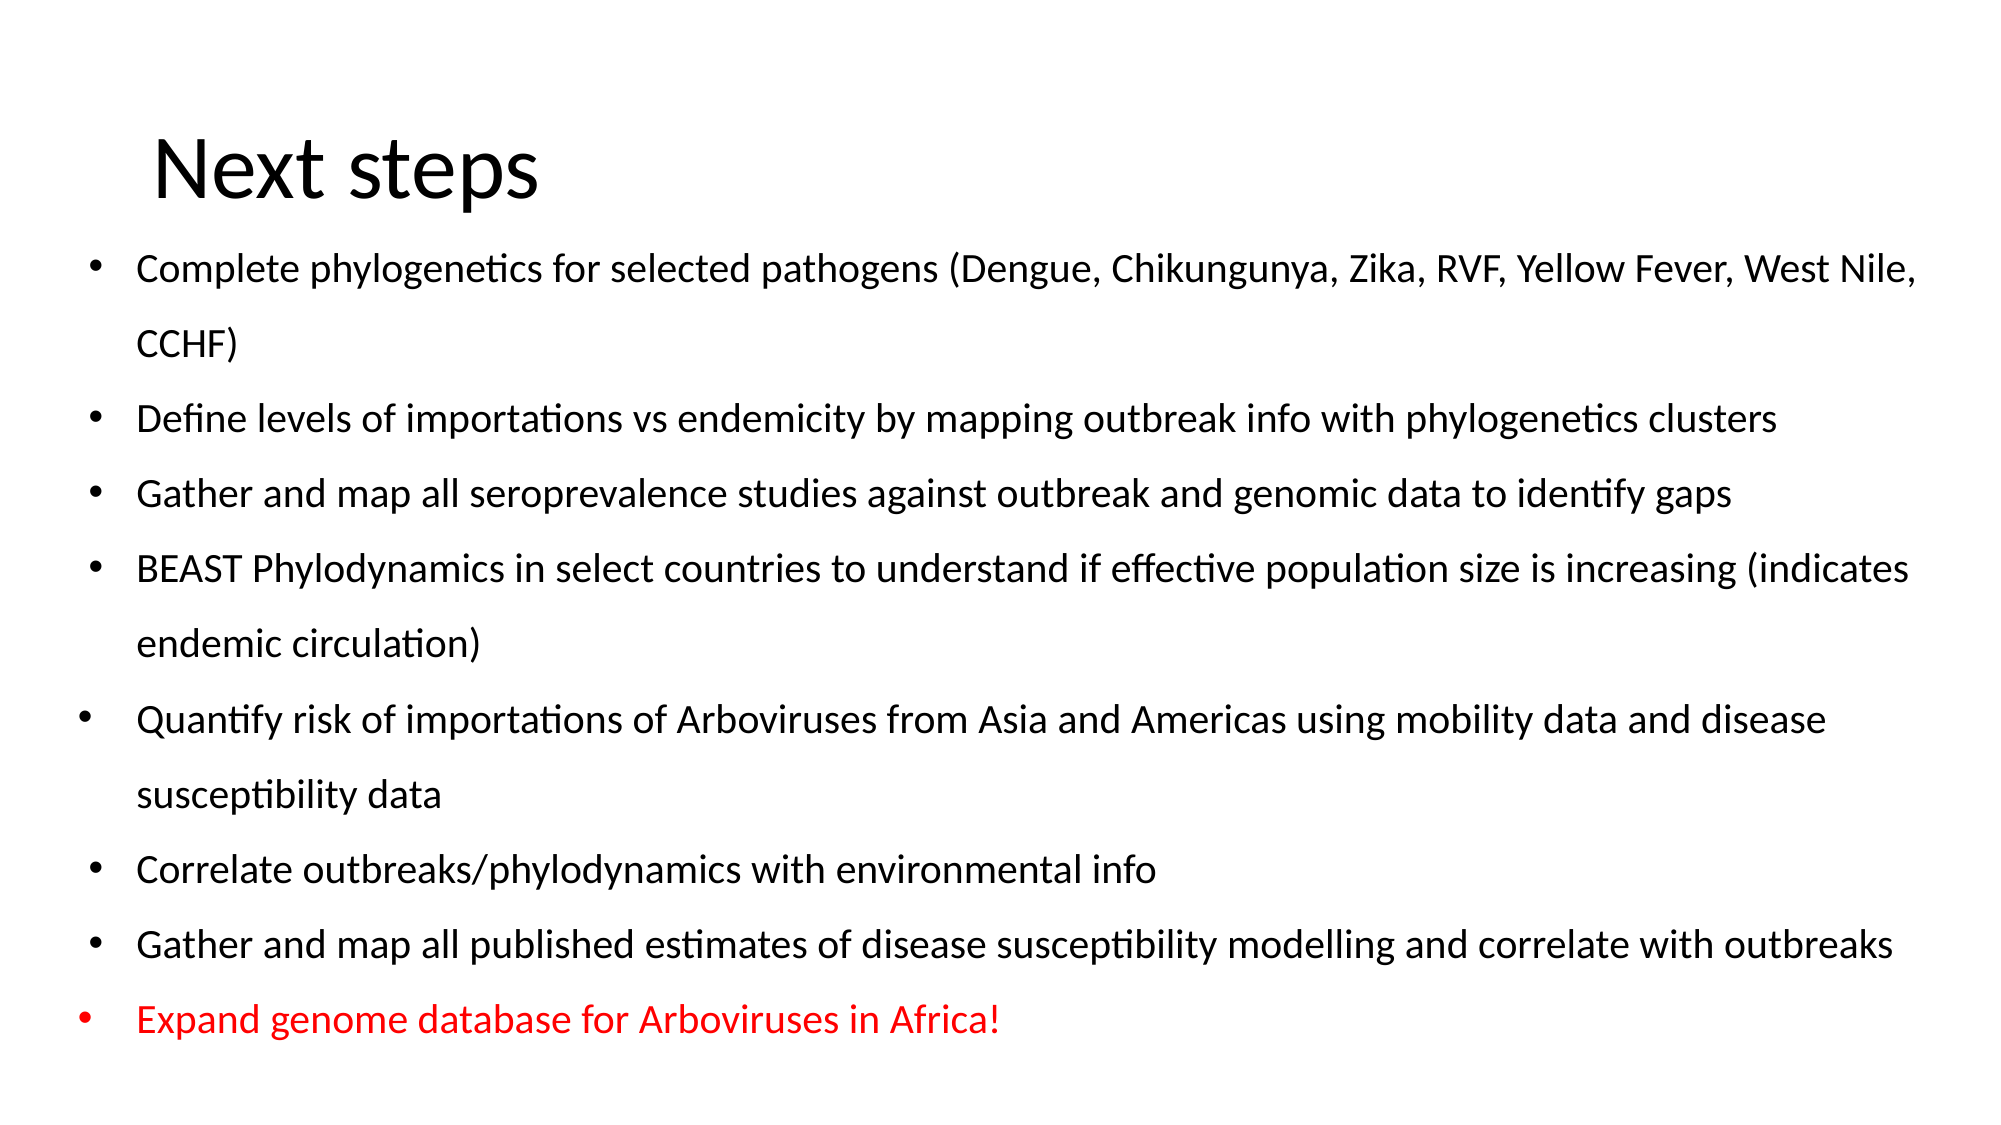

# Next steps
Complete phylogenetics for selected pathogens (Dengue, Chikungunya, Zika, RVF, Yellow Fever, West Nile, CCHF)
Define levels of importations vs endemicity by mapping outbreak info with phylogenetics clusters
Gather and map all seroprevalence studies against outbreak and genomic data to identify gaps
BEAST Phylodynamics in select countries to understand if effective population size is increasing (indicates endemic circulation)
Quantify risk of importations of Arboviruses from Asia and Americas using mobility data and disease susceptibility data
Correlate outbreaks/phylodynamics with environmental info
Gather and map all published estimates of disease susceptibility modelling and correlate with outbreaks
Expand genome database for Arboviruses in Africa!